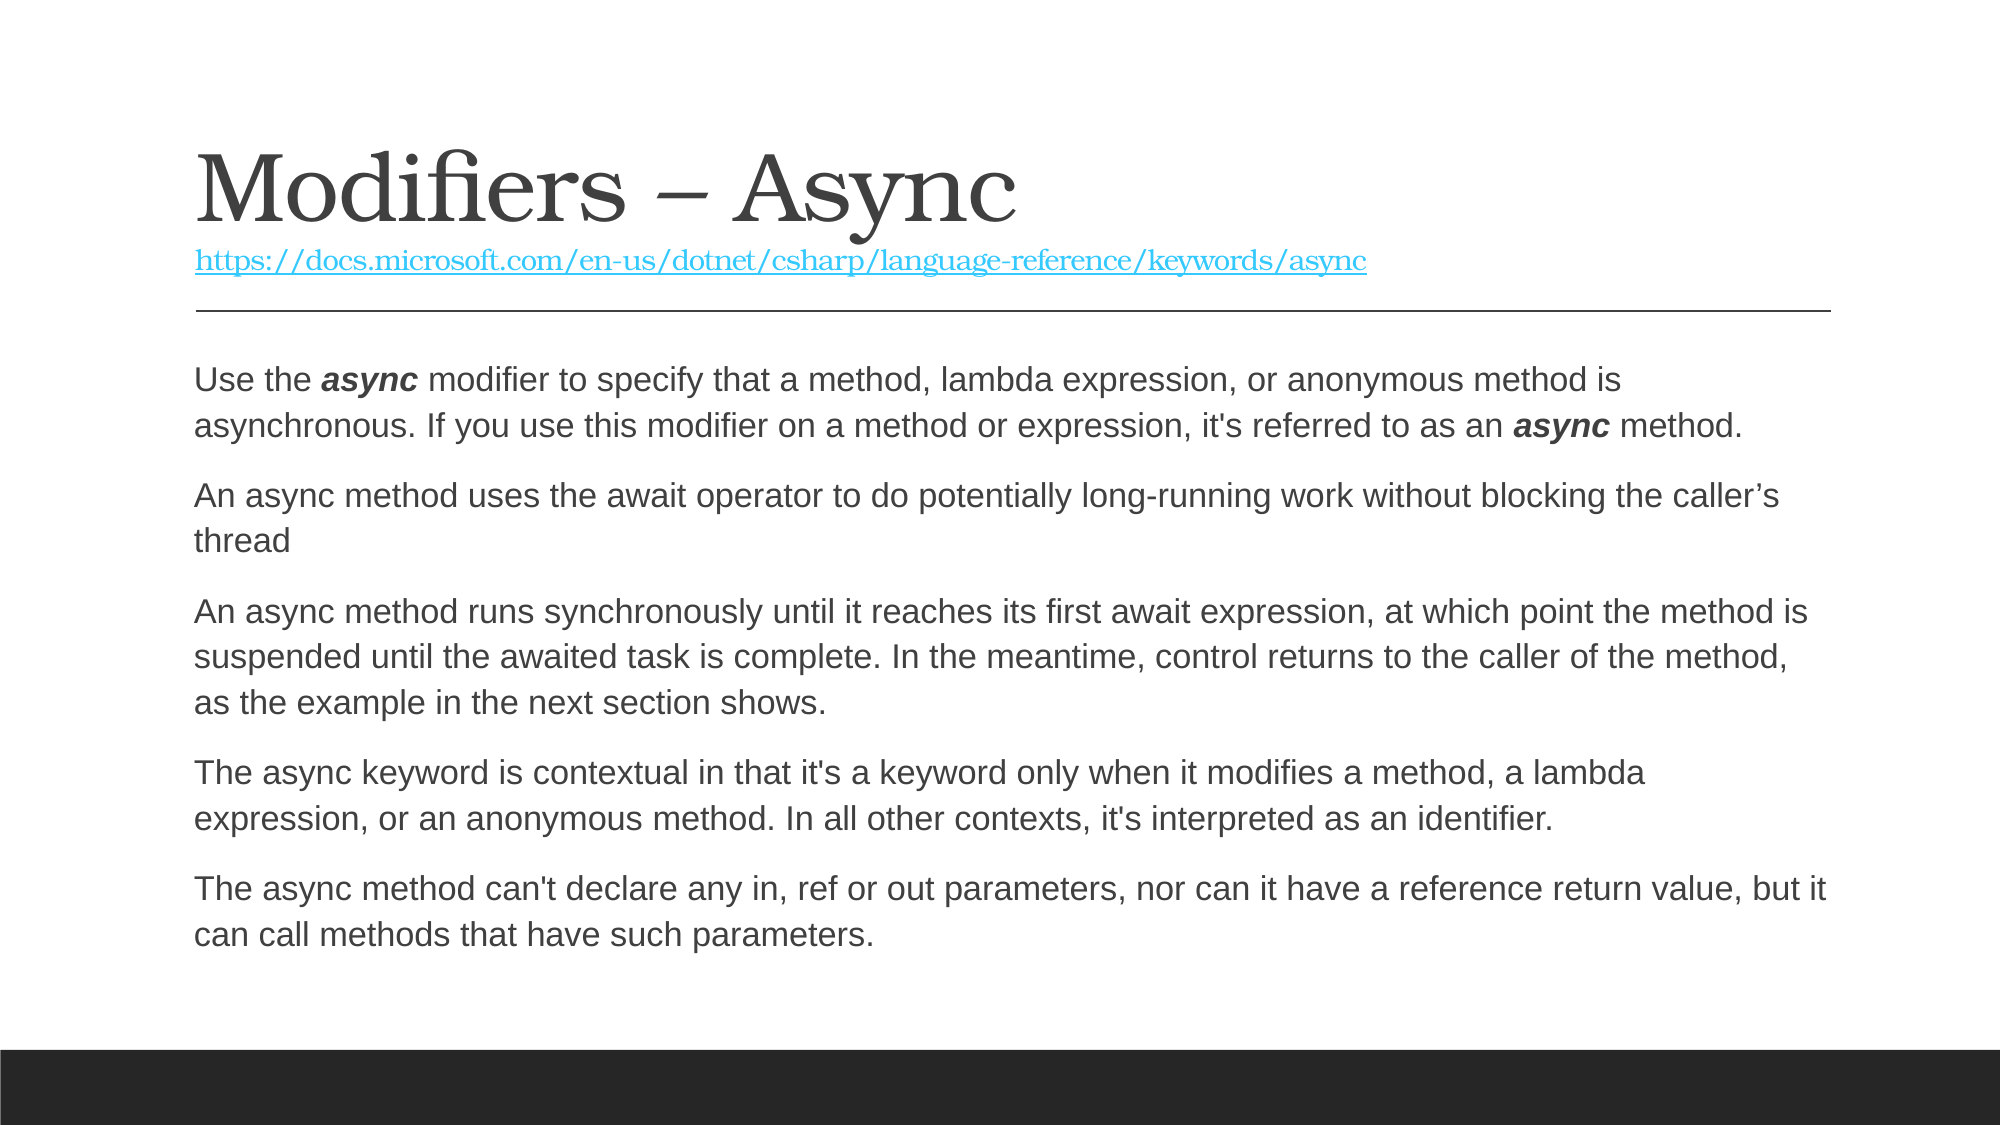

# Modifiers – Async https://docs.microsoft.com/en-us/dotnet/csharp/language-reference/keywords/async
Use the async modifier to specify that a method, lambda expression, or anonymous method is asynchronous. If you use this modifier on a method or expression, it's referred to as an async method.
An async method uses the await operator to do potentially long-running work without blocking the caller’s thread
An async method runs synchronously until it reaches its first await expression, at which point the method is suspended until the awaited task is complete. In the meantime, control returns to the caller of the method, as the example in the next section shows.
The async keyword is contextual in that it's a keyword only when it modifies a method, a lambda expression, or an anonymous method. In all other contexts, it's interpreted as an identifier.
The async method can't declare any in, ref or out parameters, nor can it have a reference return value, but it can call methods that have such parameters.